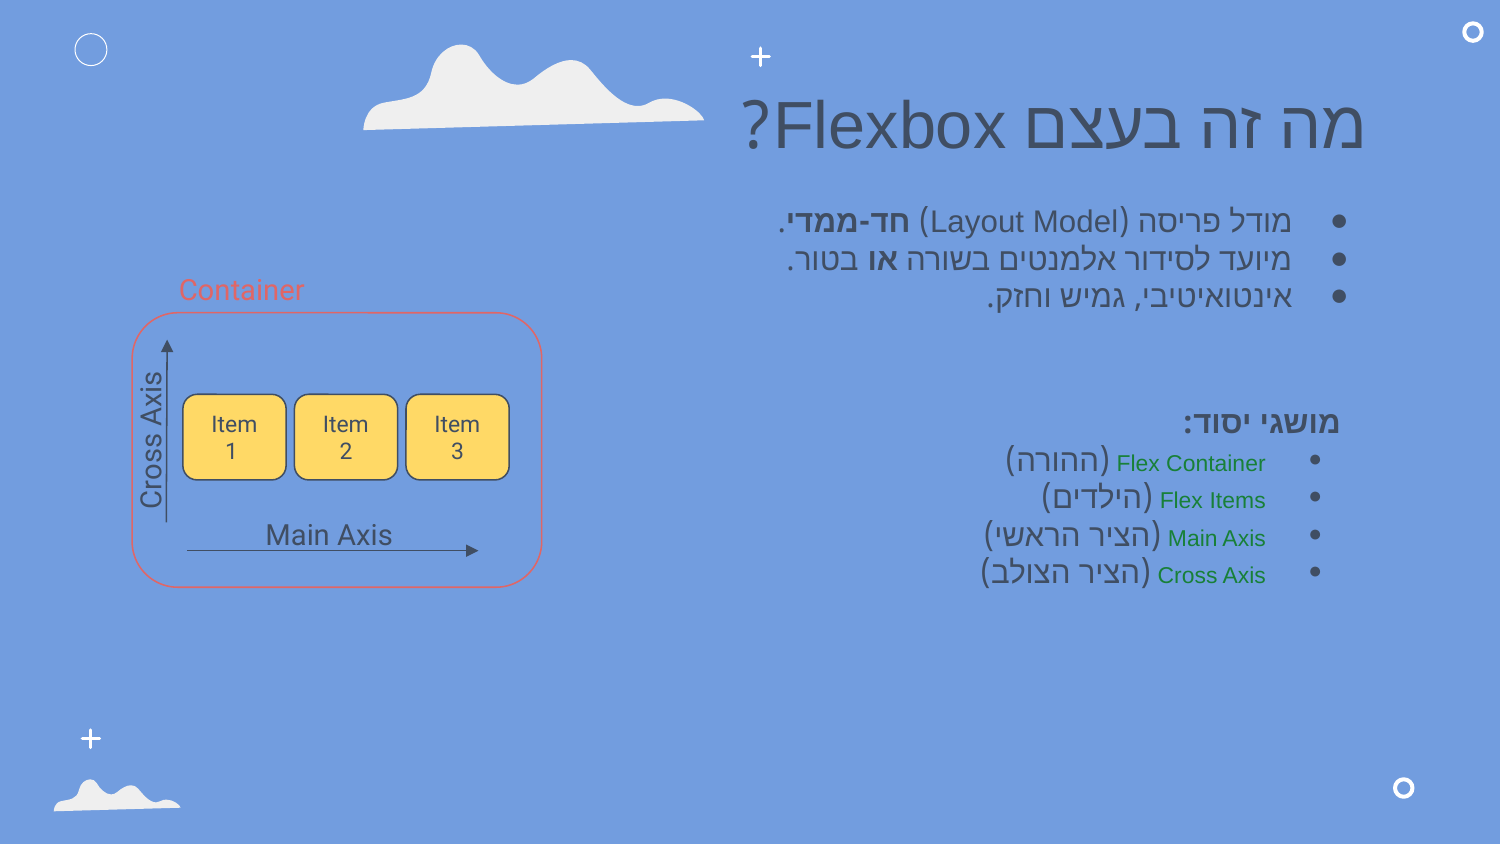

# מה זה בעצם Flexbox?
מודל פריסה (Layout Model) חד-ממדי.
מיועד לסידור אלמנטים בשורה או בטור.
אינטואיטיבי, גמיש וחזק.
Container

מושגי יסוד:
Flex Container (ההורה)
Flex Items (הילדים)
Main Axis (הציר הראשי)
Cross Axis (הציר הצולב)
Item 1
Item 2
Item 3
Cross Axis
Main Axis